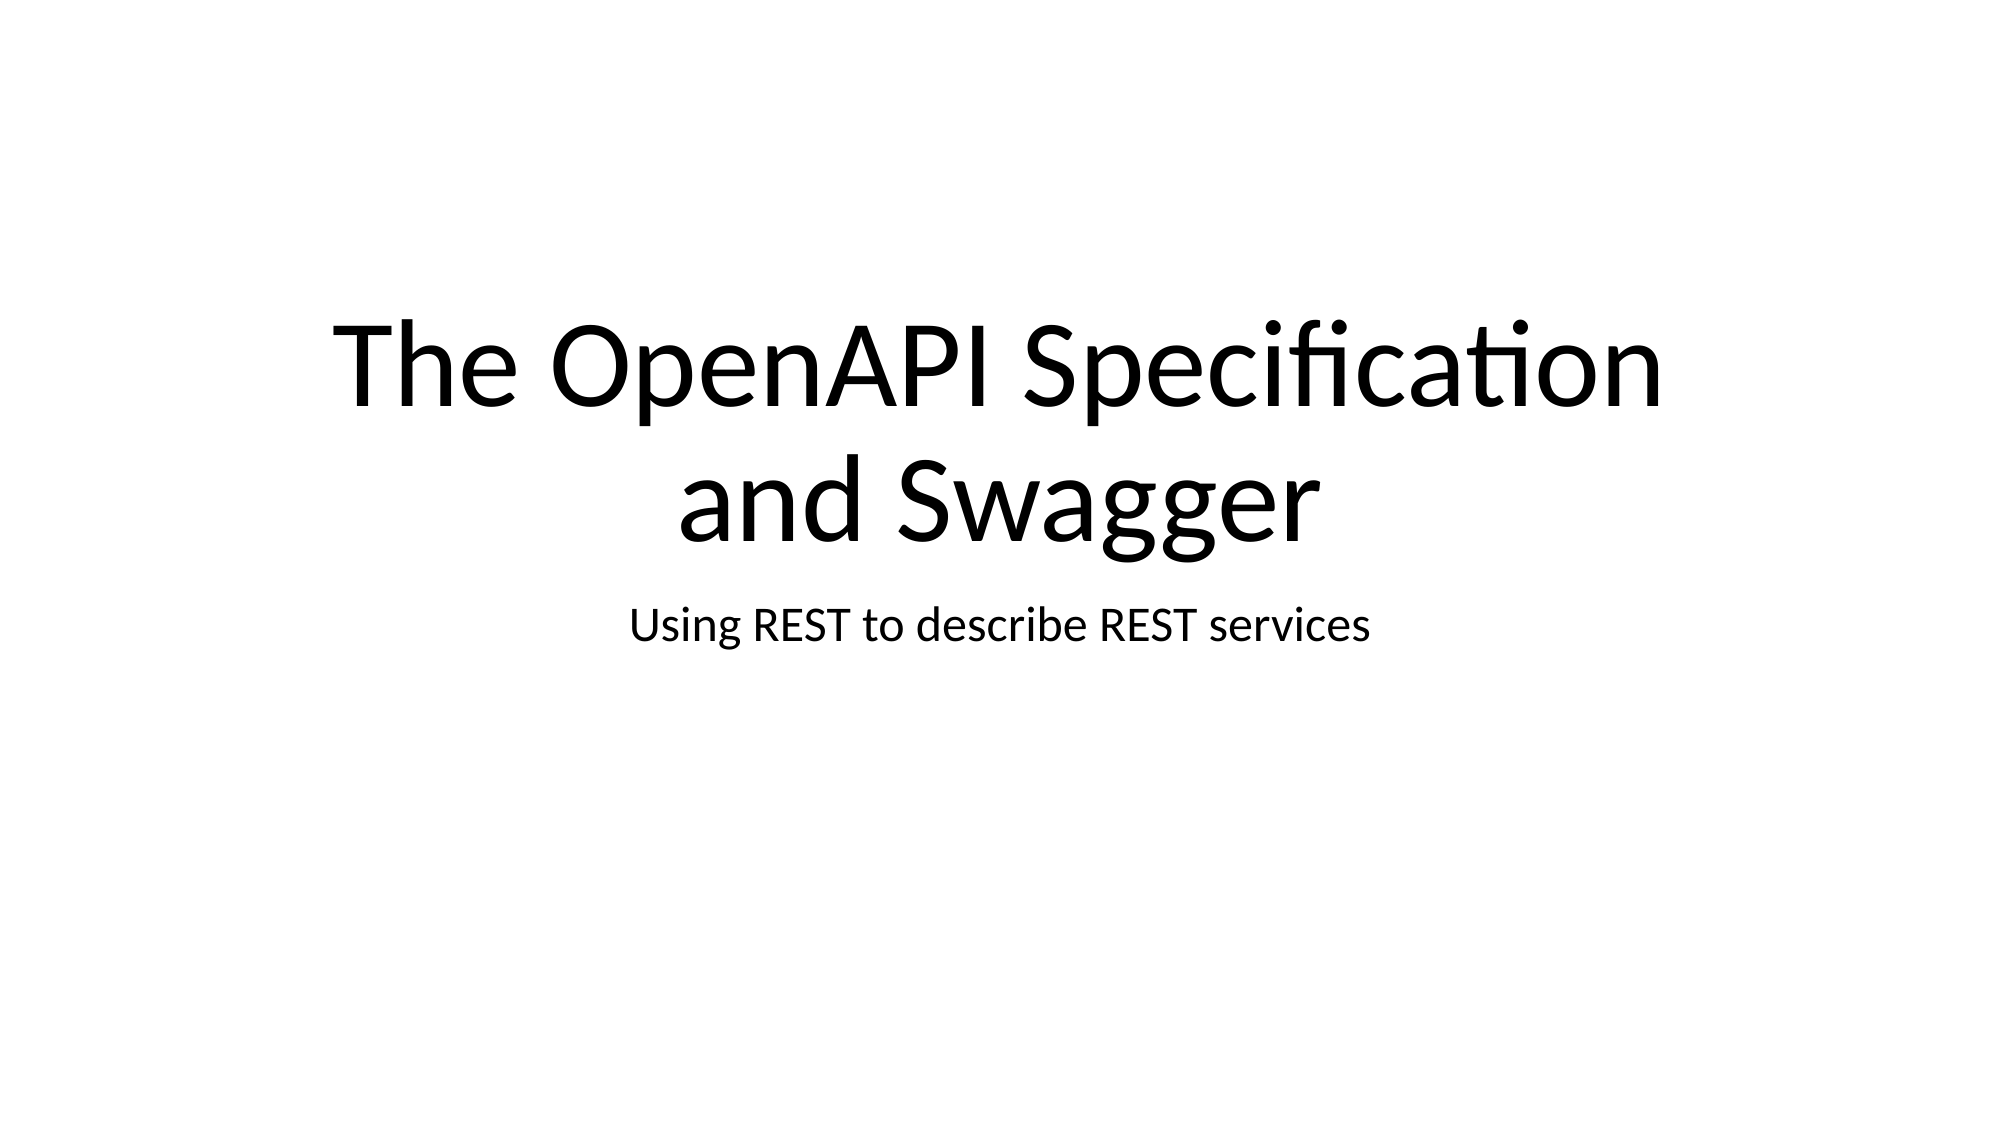

# The OpenAPI Specification and Swagger
Using REST to describe REST services